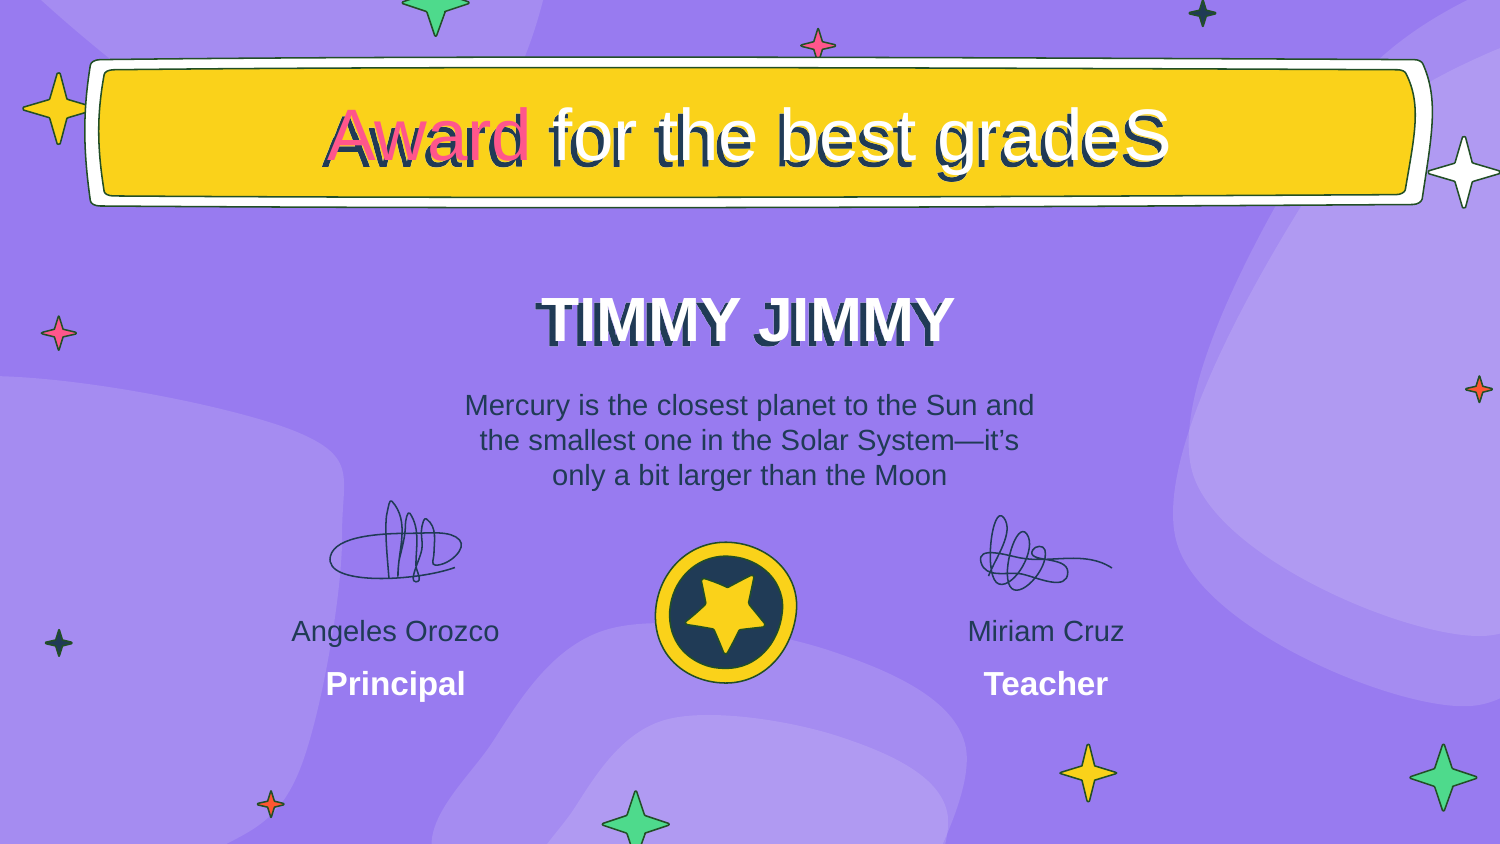

# Award for the best gradeS
TIMMY JIMMY
Mercury is the closest planet to the Sun and the smallest one in the Solar System—it’s only a bit larger than the Moon

Angeles Orozco
Miriam Cruz
Principal
Teacher